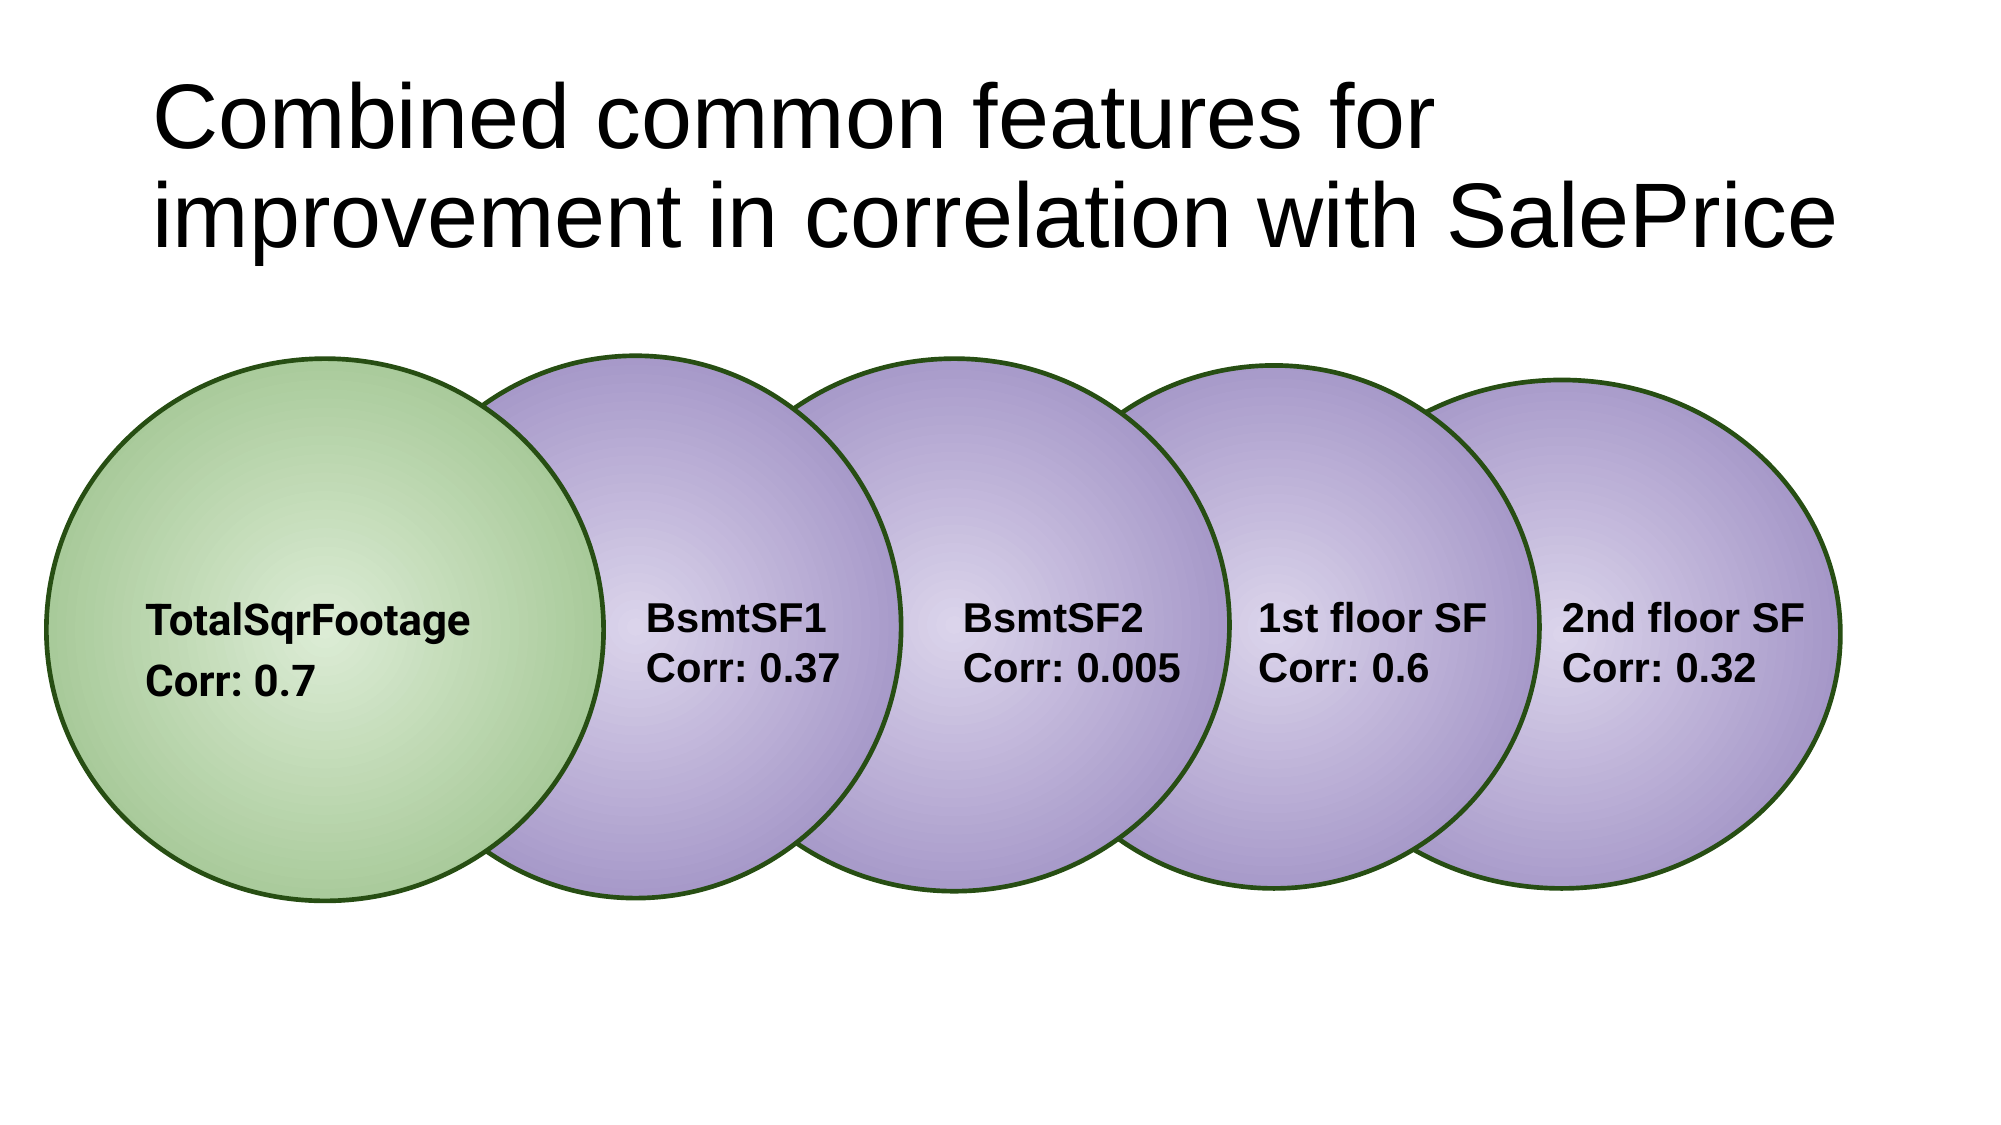

# Combined common features for improvement in correlation with SalePrice

TotalSqrFootage

TotalSqrFootage
Corr: 0.7
1st floor SF
Corr: 0.6
BsmtSF1
Corr: 0.37
BsmtSF2
Corr: 0.005
2nd floor SF
Corr: 0.32